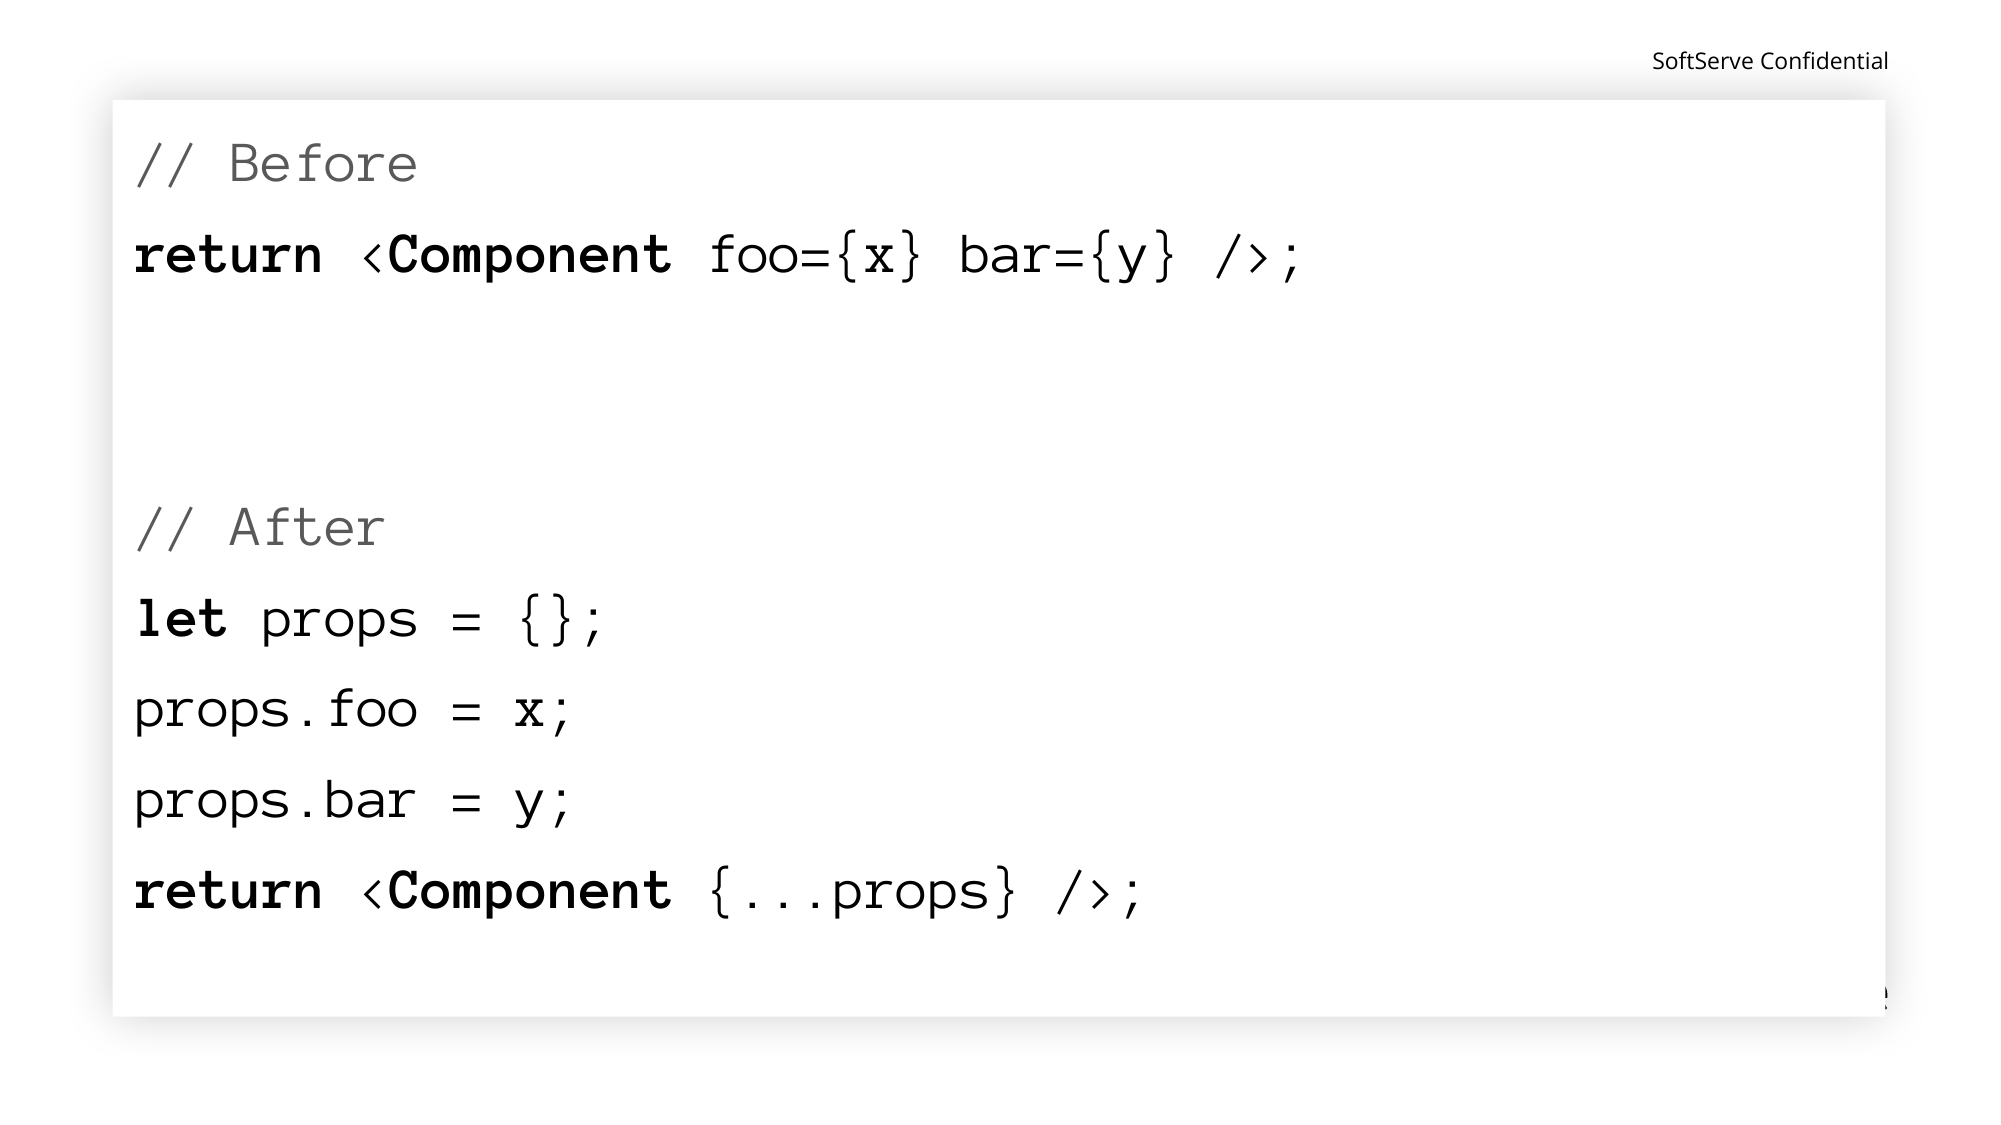

// Before
return <Component foo={x} bar={y} />;

// After
let props = {};
props.foo = x;
props.bar = y;
return <Component {...props} />;